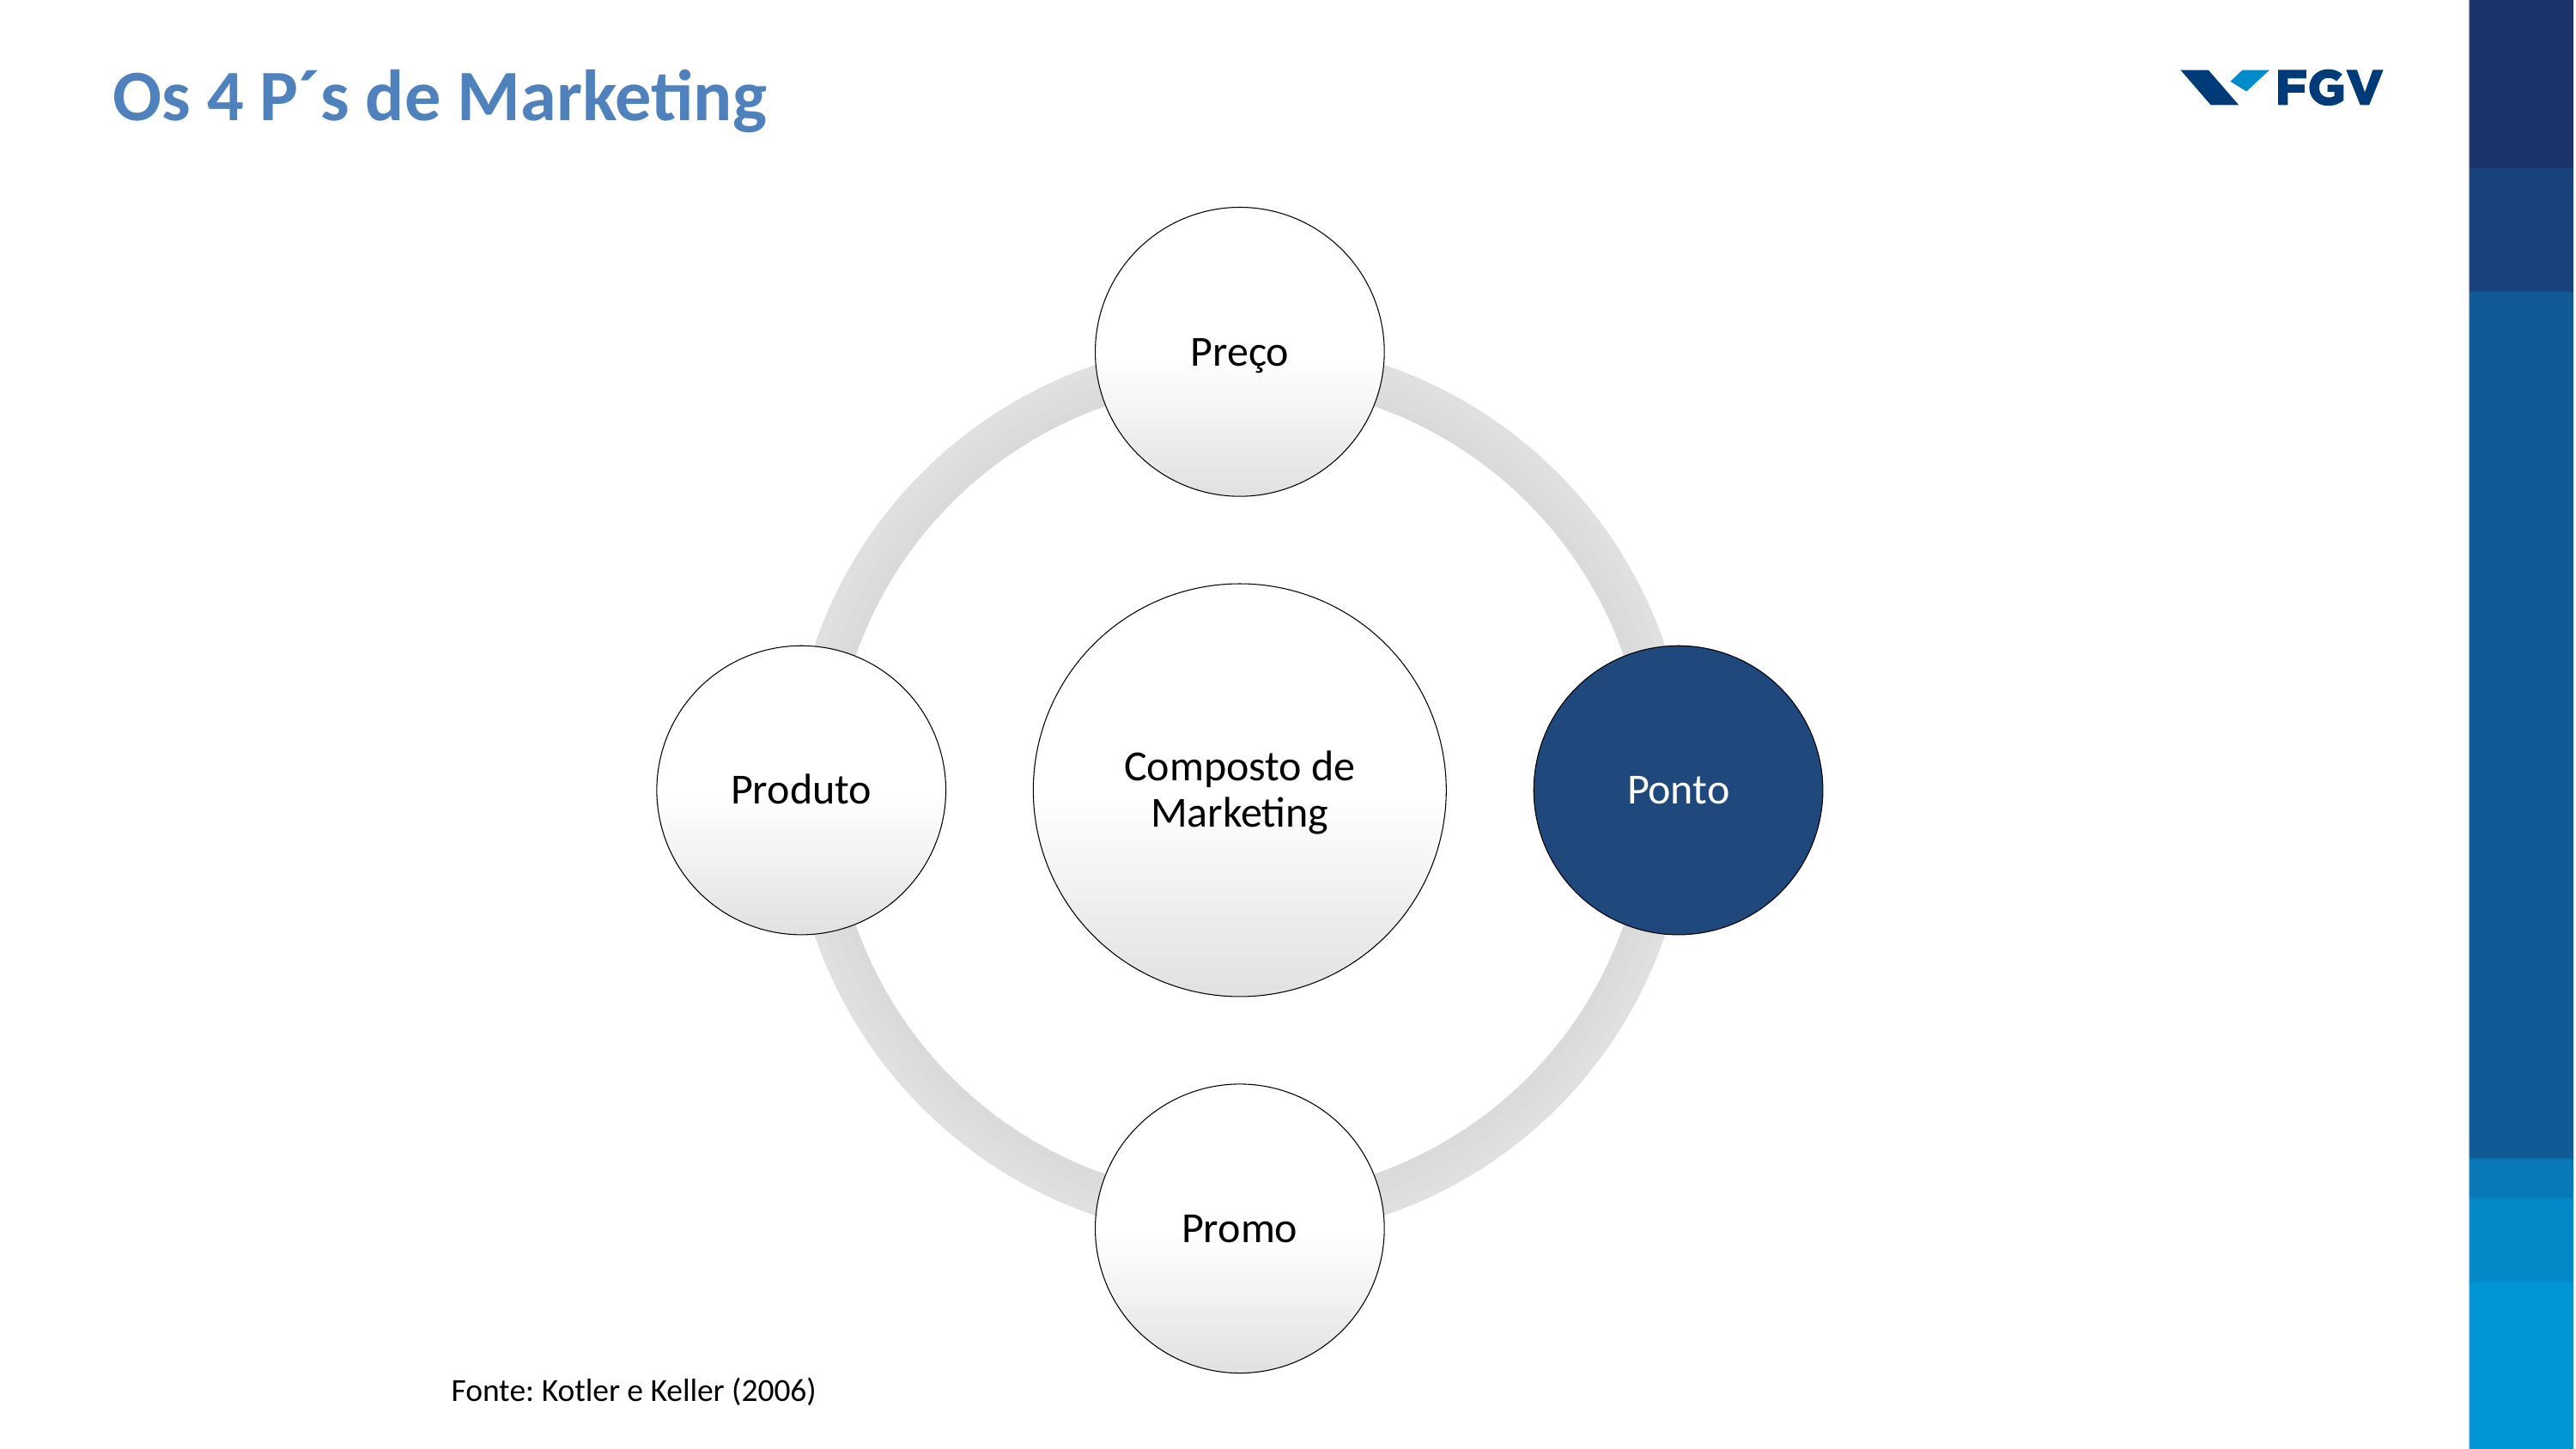

Os 4 P´s de Marketing
Composto de Marketing
Preço
Ponto
Promo
Produto
Fonte: Kotler e Keller (2006)